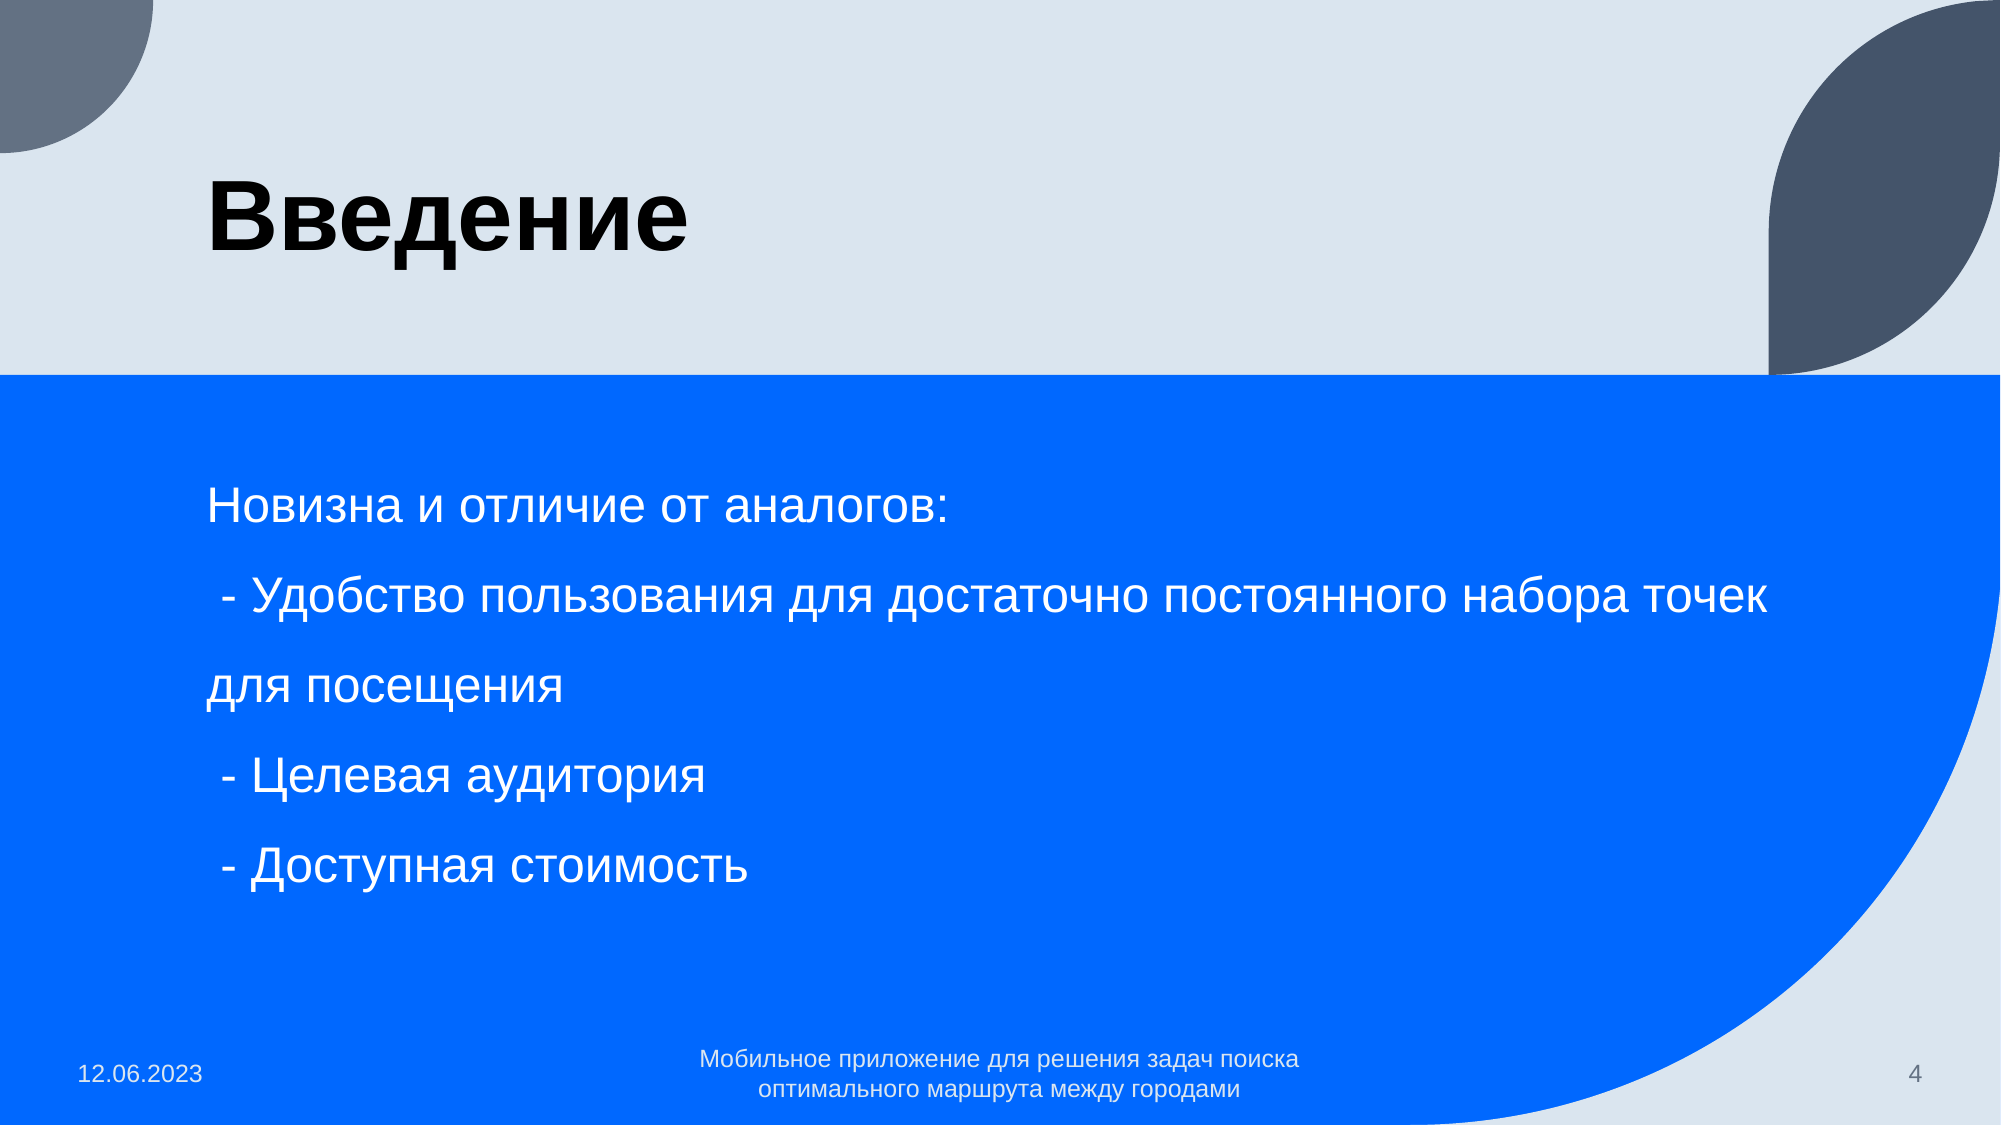

# Введение
Новизна и отличие от аналогов:
 - Удобство пользования для достаточно постоянного набора точек для посещения
 - Целевая аудитория
 - Доступная стоимость
12.06.2023
Мобильное приложение для решения задач поиска оптимального маршрута между городами
4